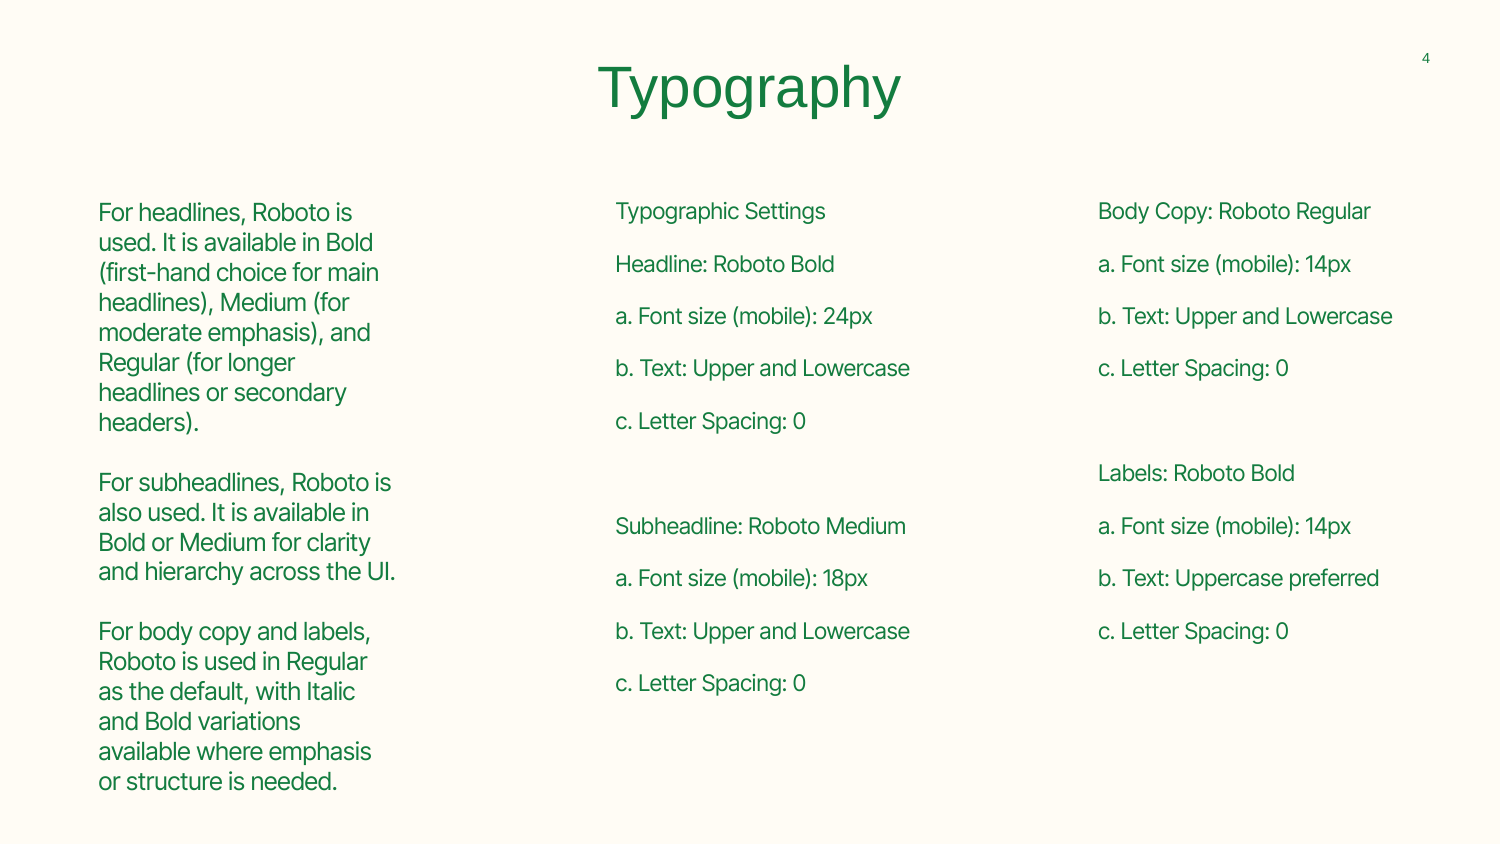

# Typography
4
For headlines, Roboto is used. It is available in Bold (first-hand choice for main headlines), Medium (for moderate emphasis), and Regular (for longer headlines or secondary headers).

For subheadlines, Roboto is also used. It is available in Bold or Medium for clarity and hierarchy across the UI.

For body copy and labels, Roboto is used in Regular as the default, with Italic and Bold variations available where emphasis or structure is needed.
Typographic Settings
Headline: Roboto Bold
a. Font size (mobile): 24px
b. Text: Upper and Lowercase
c. Letter Spacing: 0

Subheadline: Roboto Medium
a. Font size (mobile): 18px
b. Text: Upper and Lowercase
c. Letter Spacing: 0

Body Copy: Roboto Regular
a. Font size (mobile): 14px
b. Text: Upper and Lowercase
c. Letter Spacing: 0

Labels: Roboto Bold
a. Font size (mobile): 14px
b. Text: Uppercase preferred
c. Letter Spacing: 0